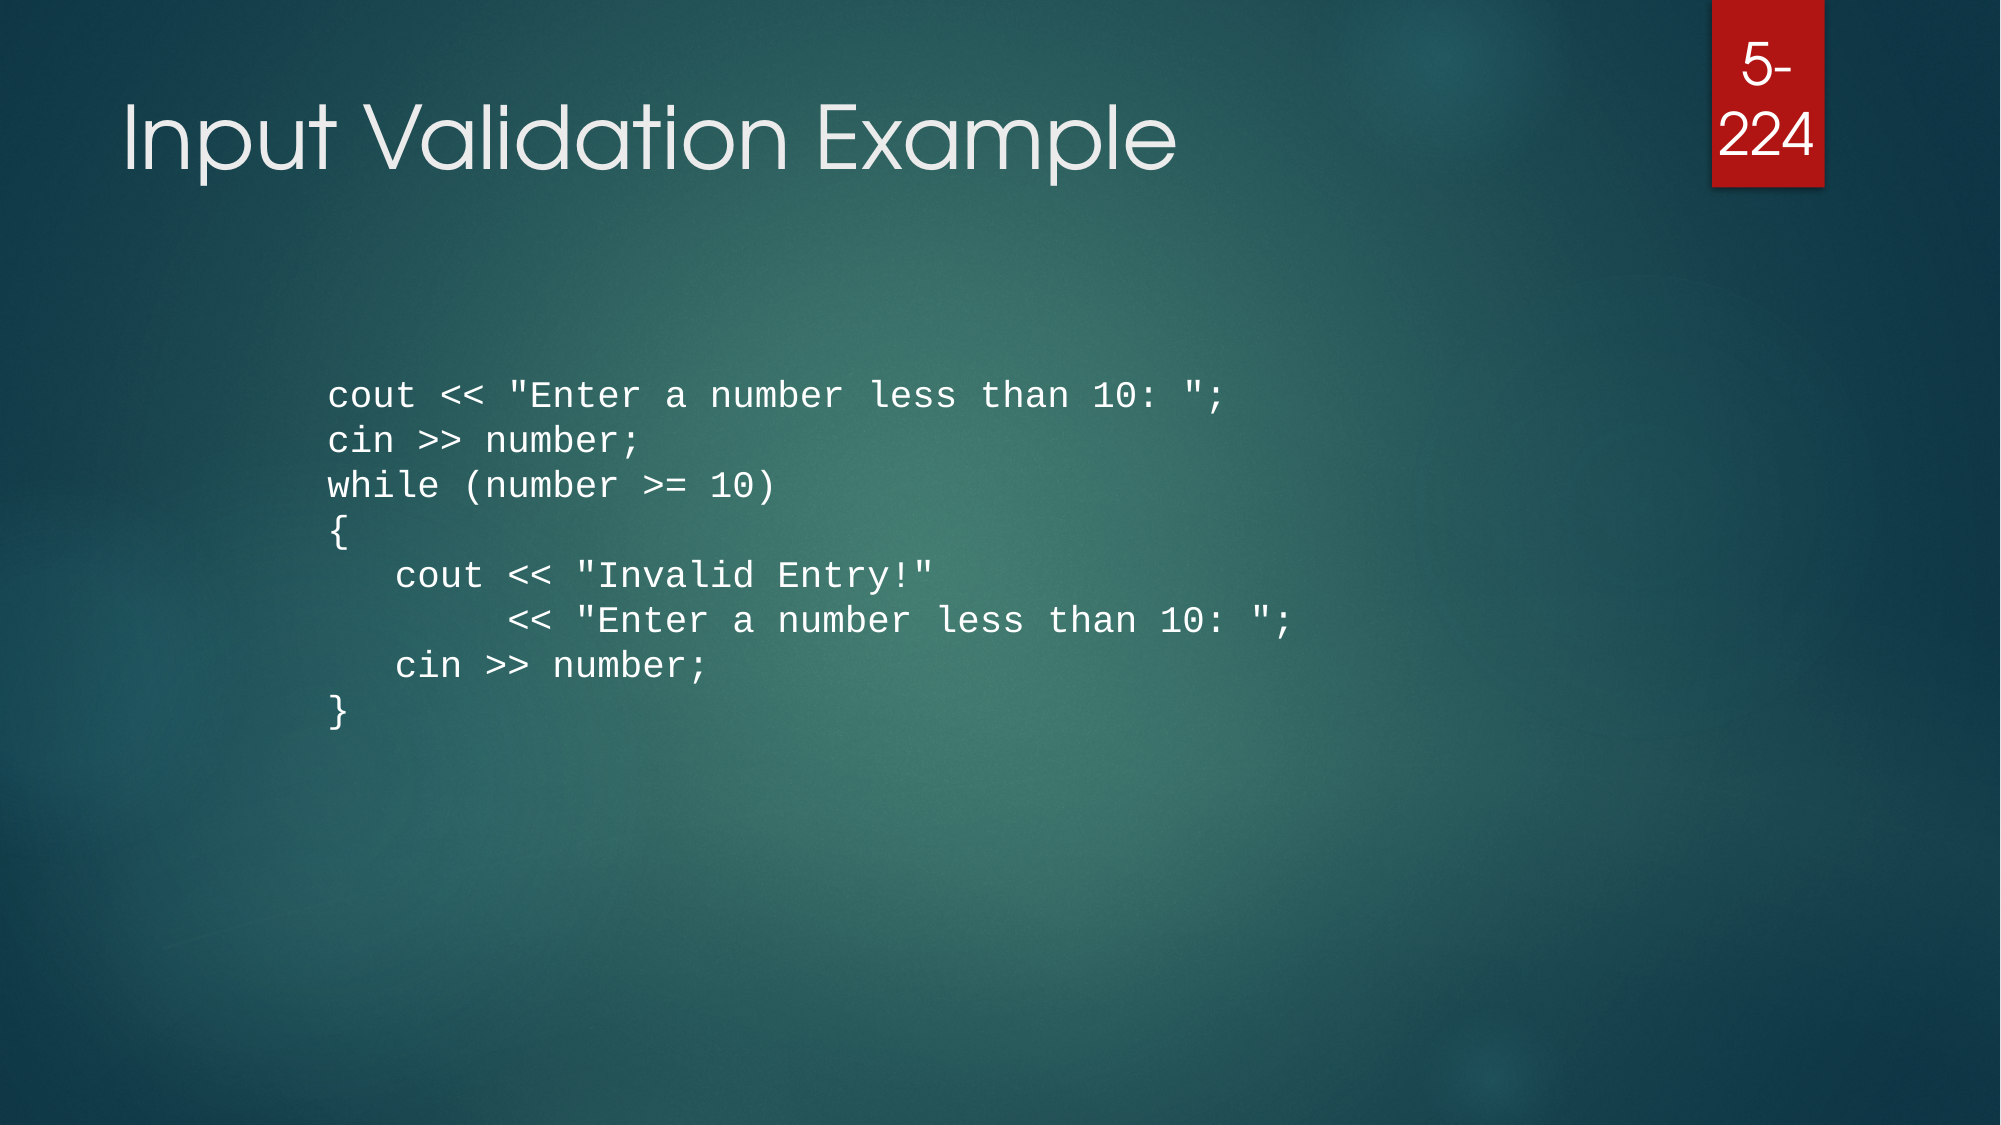

# Input Validation Example
5-224
cout << "Enter a number less than 10: ";
cin >> number;
while (number >= 10)
{
   cout << "Invalid Entry!"
        << "Enter a number less than 10: ";
   cin >> number;
}